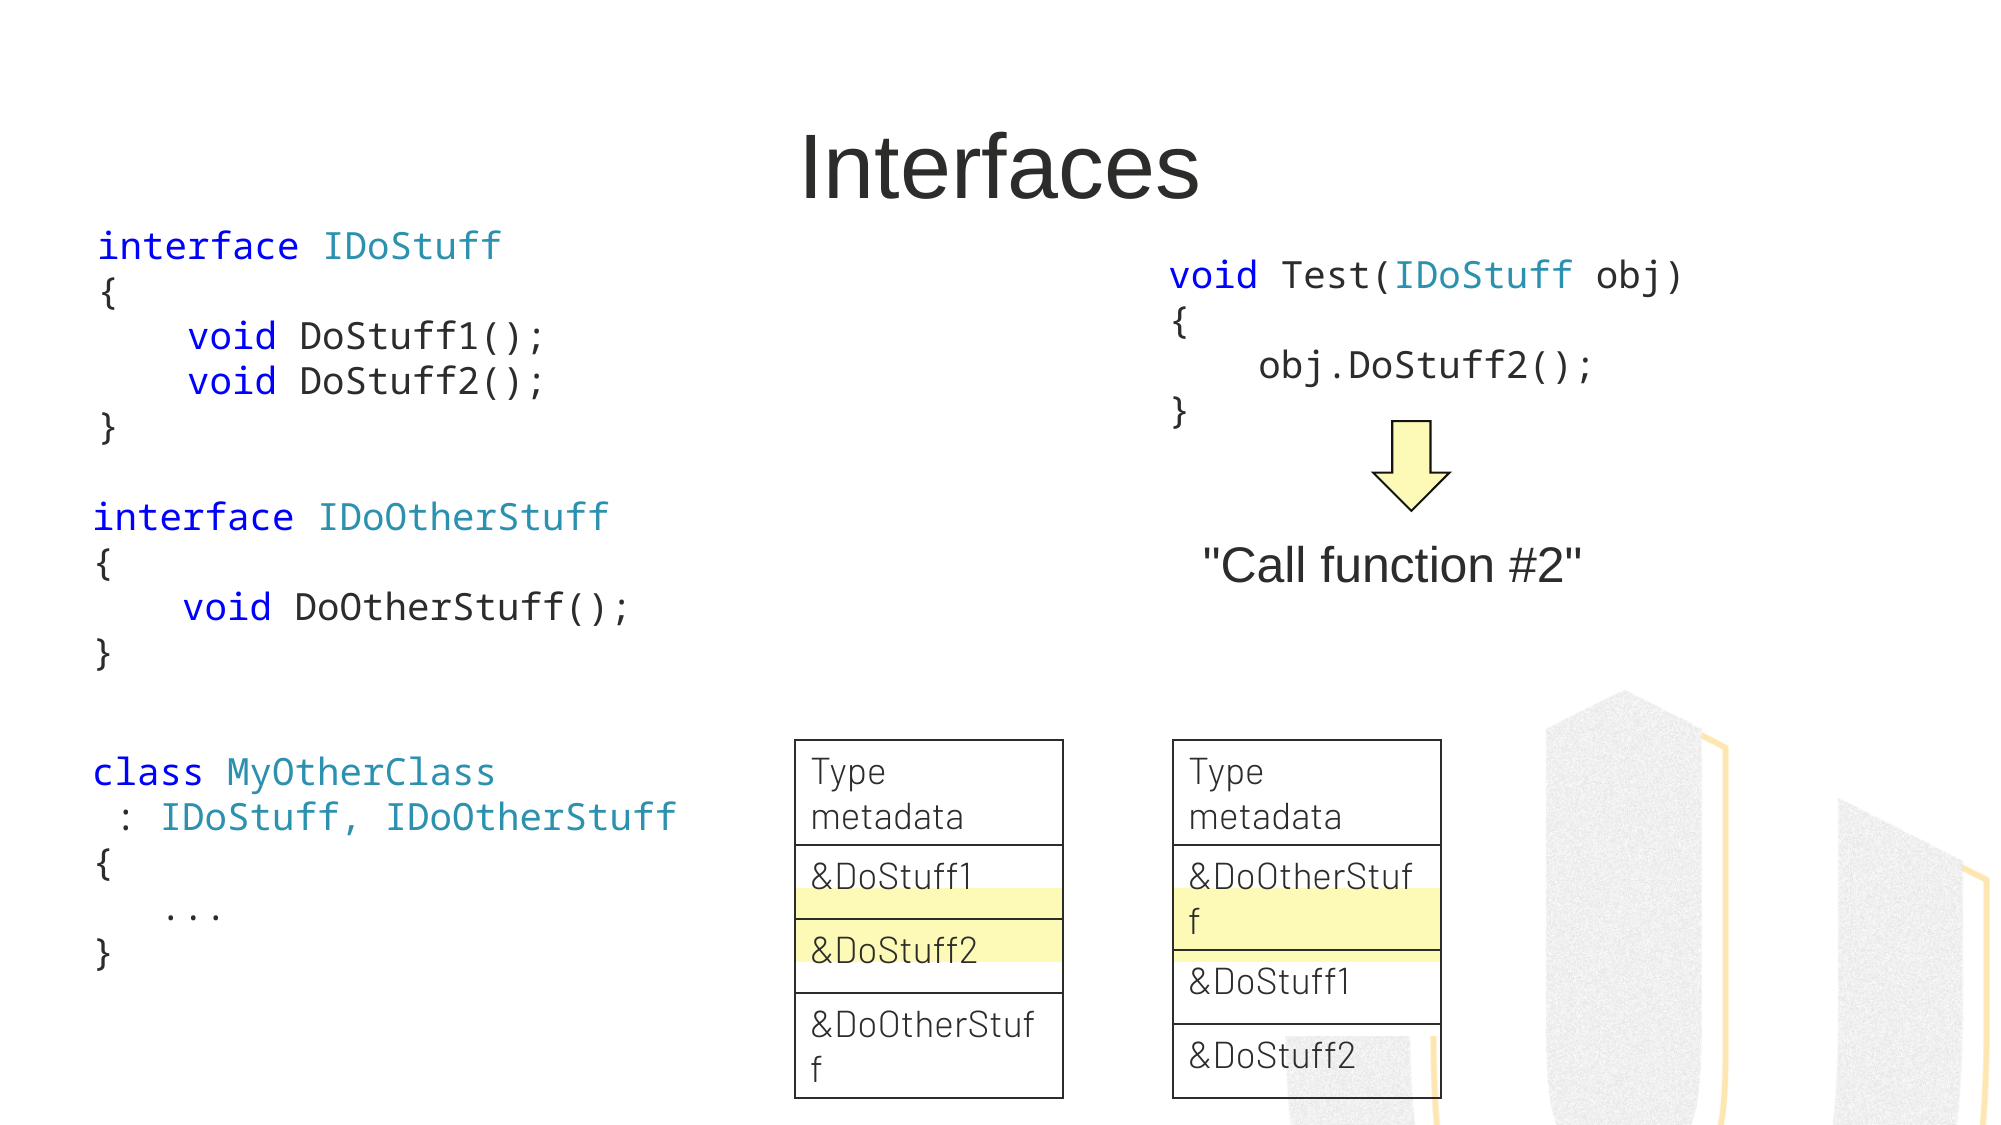

# Interfaces
interface IDoStuff
{
    void DoStuff1();
    void DoStuff2();
}
void Test(IDoStuff obj)
{
    obj.DoStuff2();
}

interface IDoOtherStuff
{
    void DoOtherStuff();
}
"Call function #2"

| Type metadata |
| --- |
| &DoStuff1 |
| &DoStuff2 |
| &DoOtherStuff |
| Type metadata |
| --- |
| &DoOtherStuff |
| &DoStuff1 |
| &DoStuff2 |

class MyOtherClass
 : IDoStuff, IDoOtherStuff
{
   ...
}